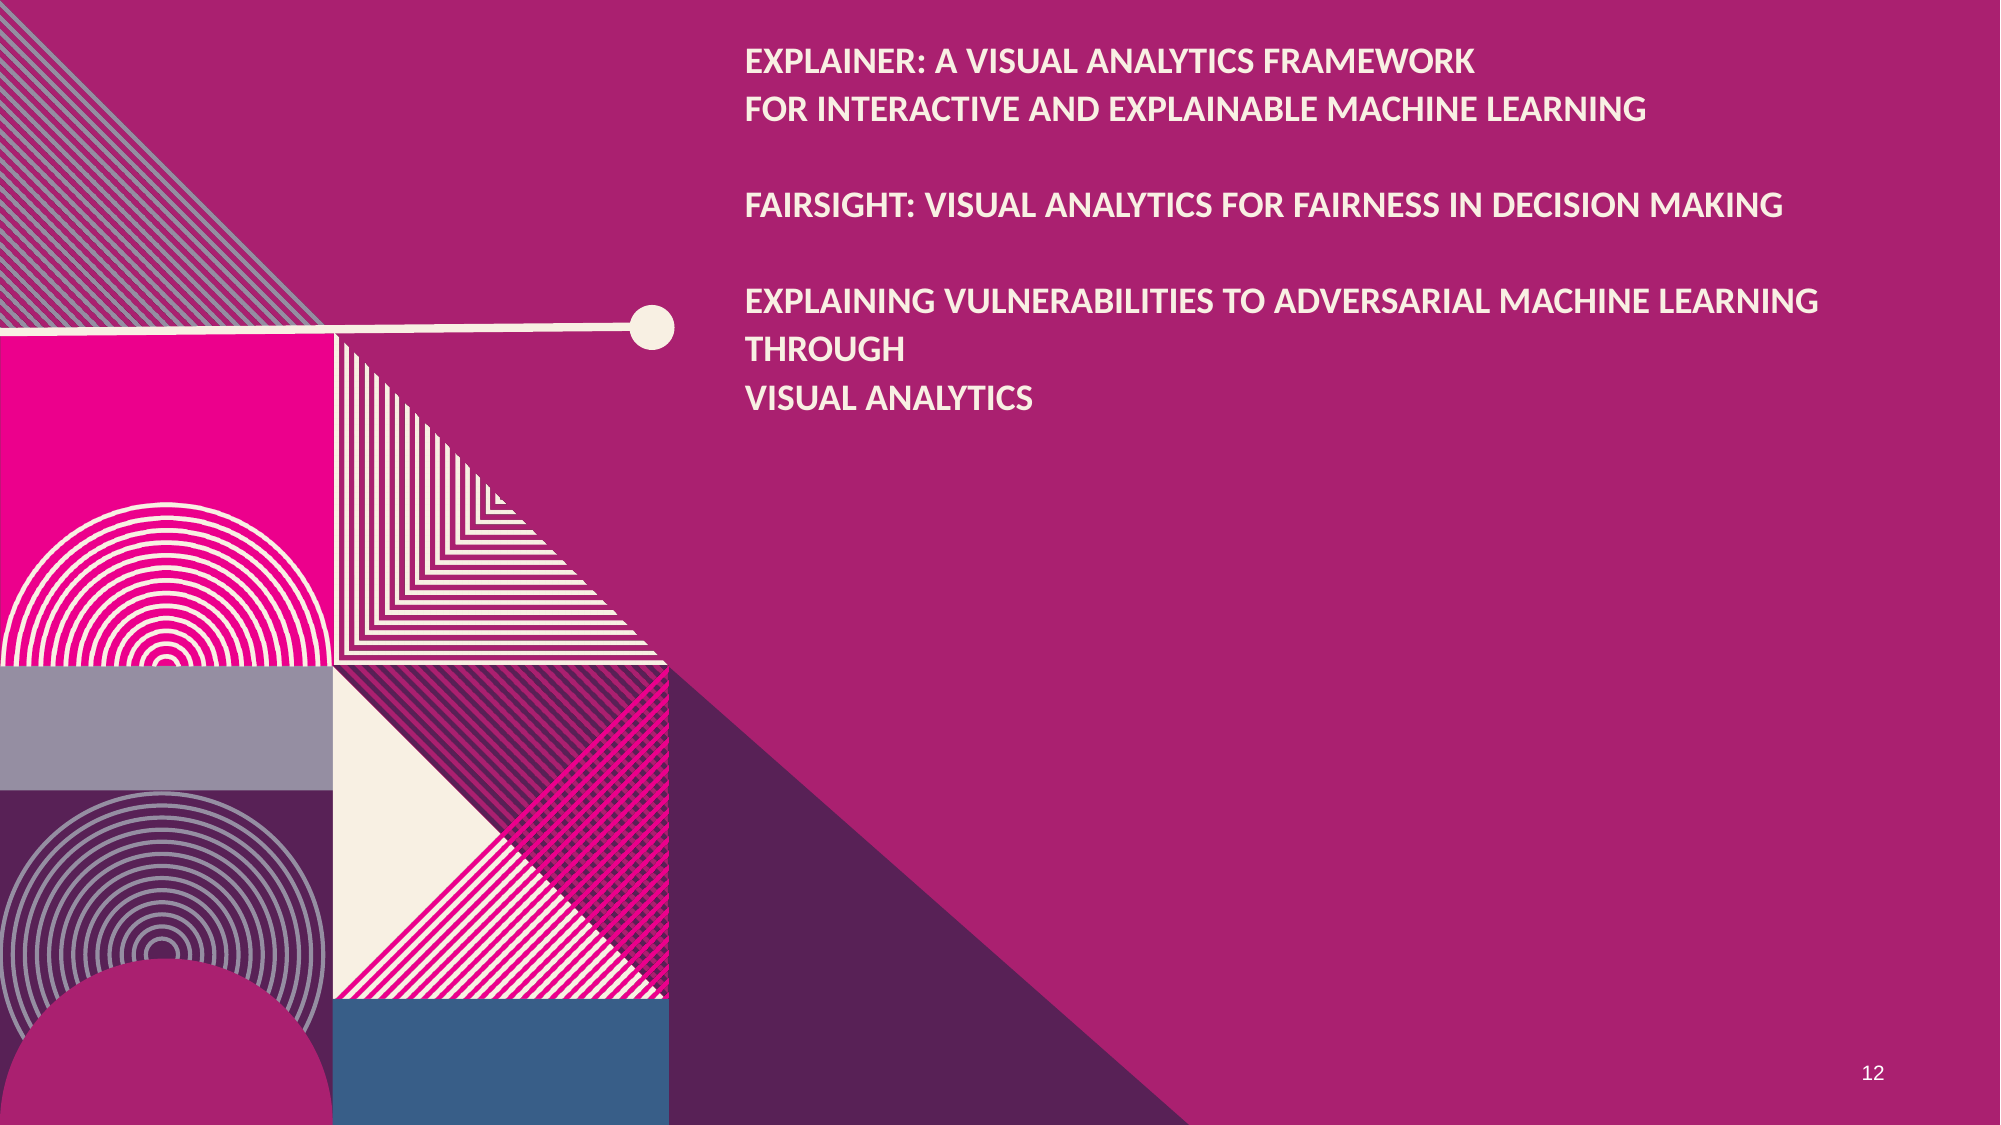

# explAIner: A Visual Analytics Framework for Interactive and Explainable Machine Learning FairSight: Visual Analytics for Fairness in Decision Making Explaining Vulnerabilities to Adversarial Machine Learning through Visual Analytics
12